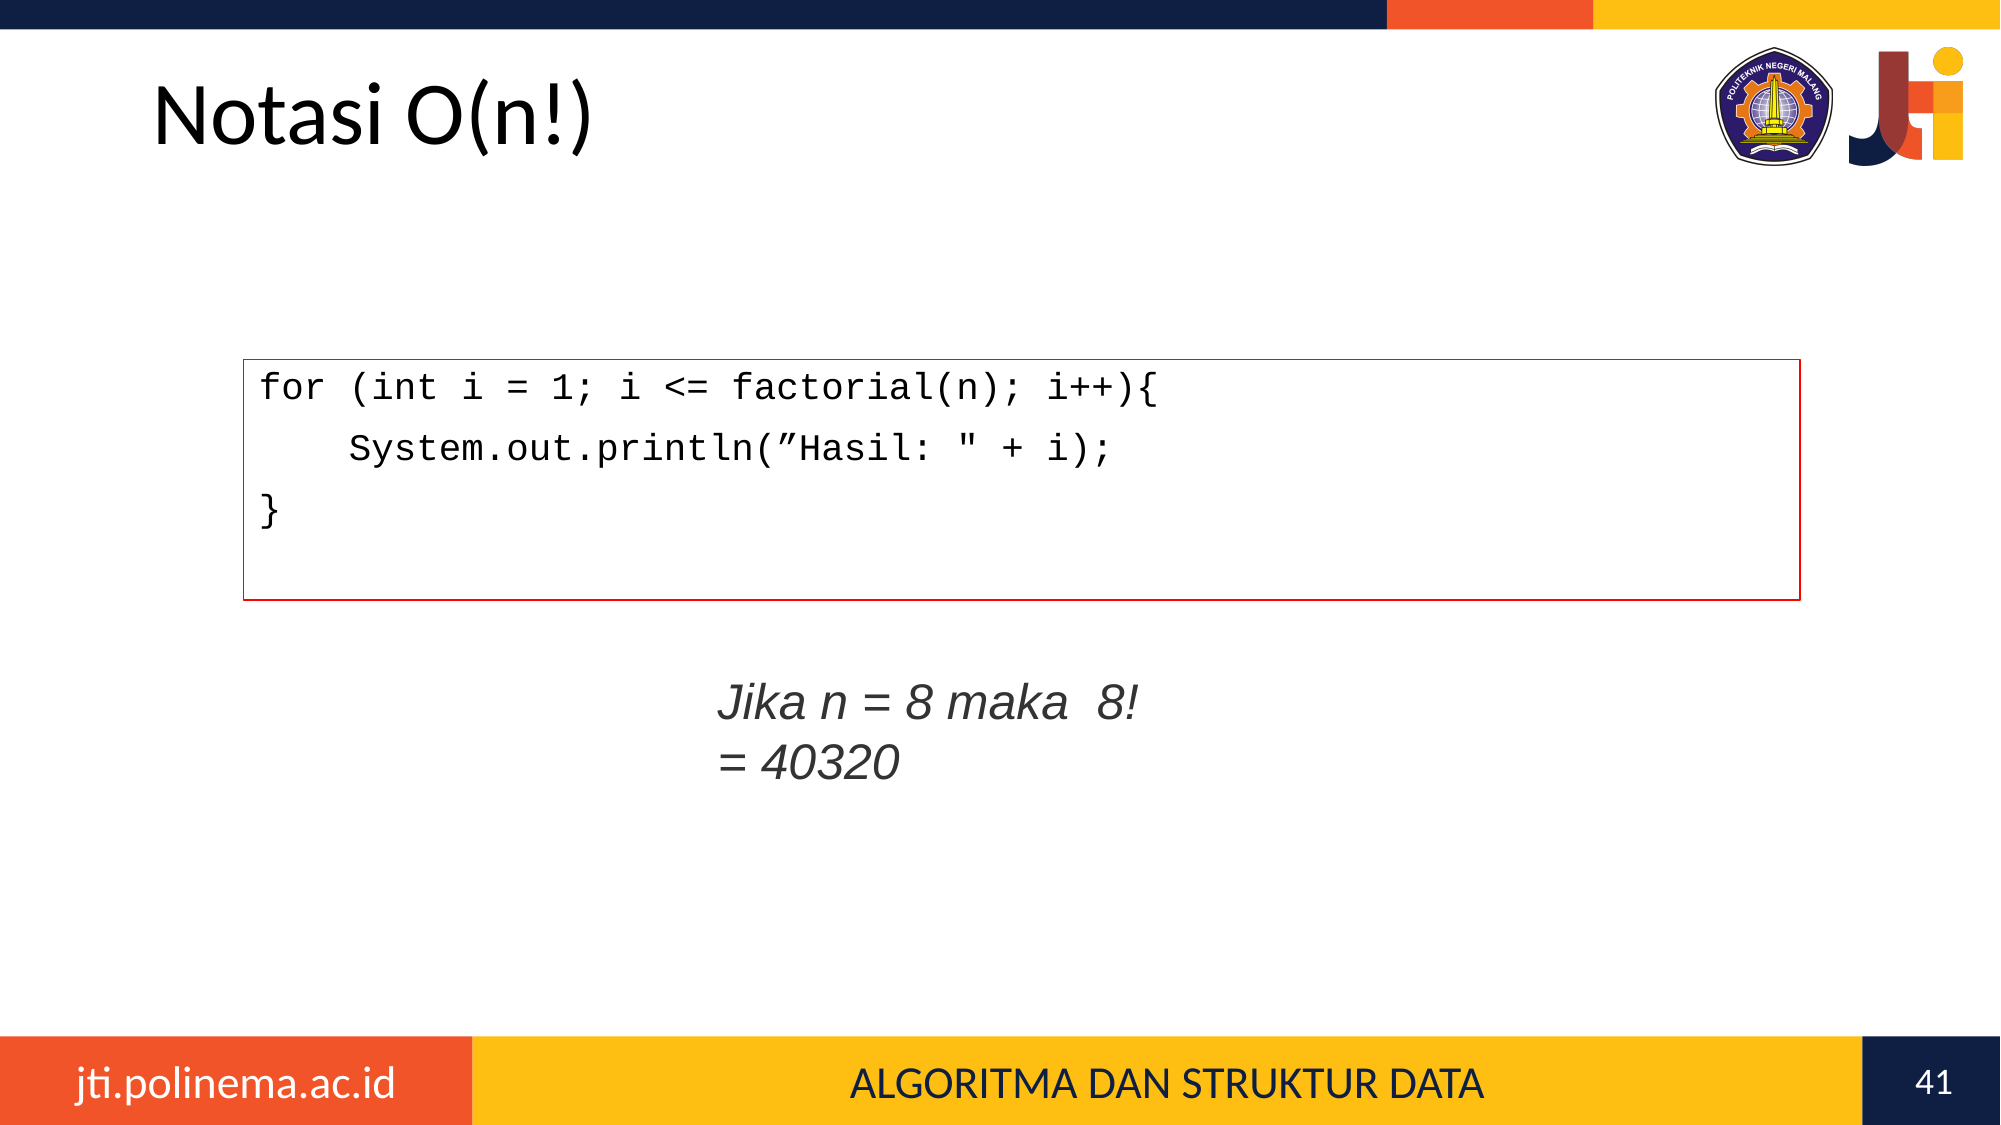

# Notasi O(n!)
for (int i = 1; i <= factorial(n); i++){
    System.out.println(”Hasil: " + i);
}
Jika n = 8 maka  8! = 40320
41